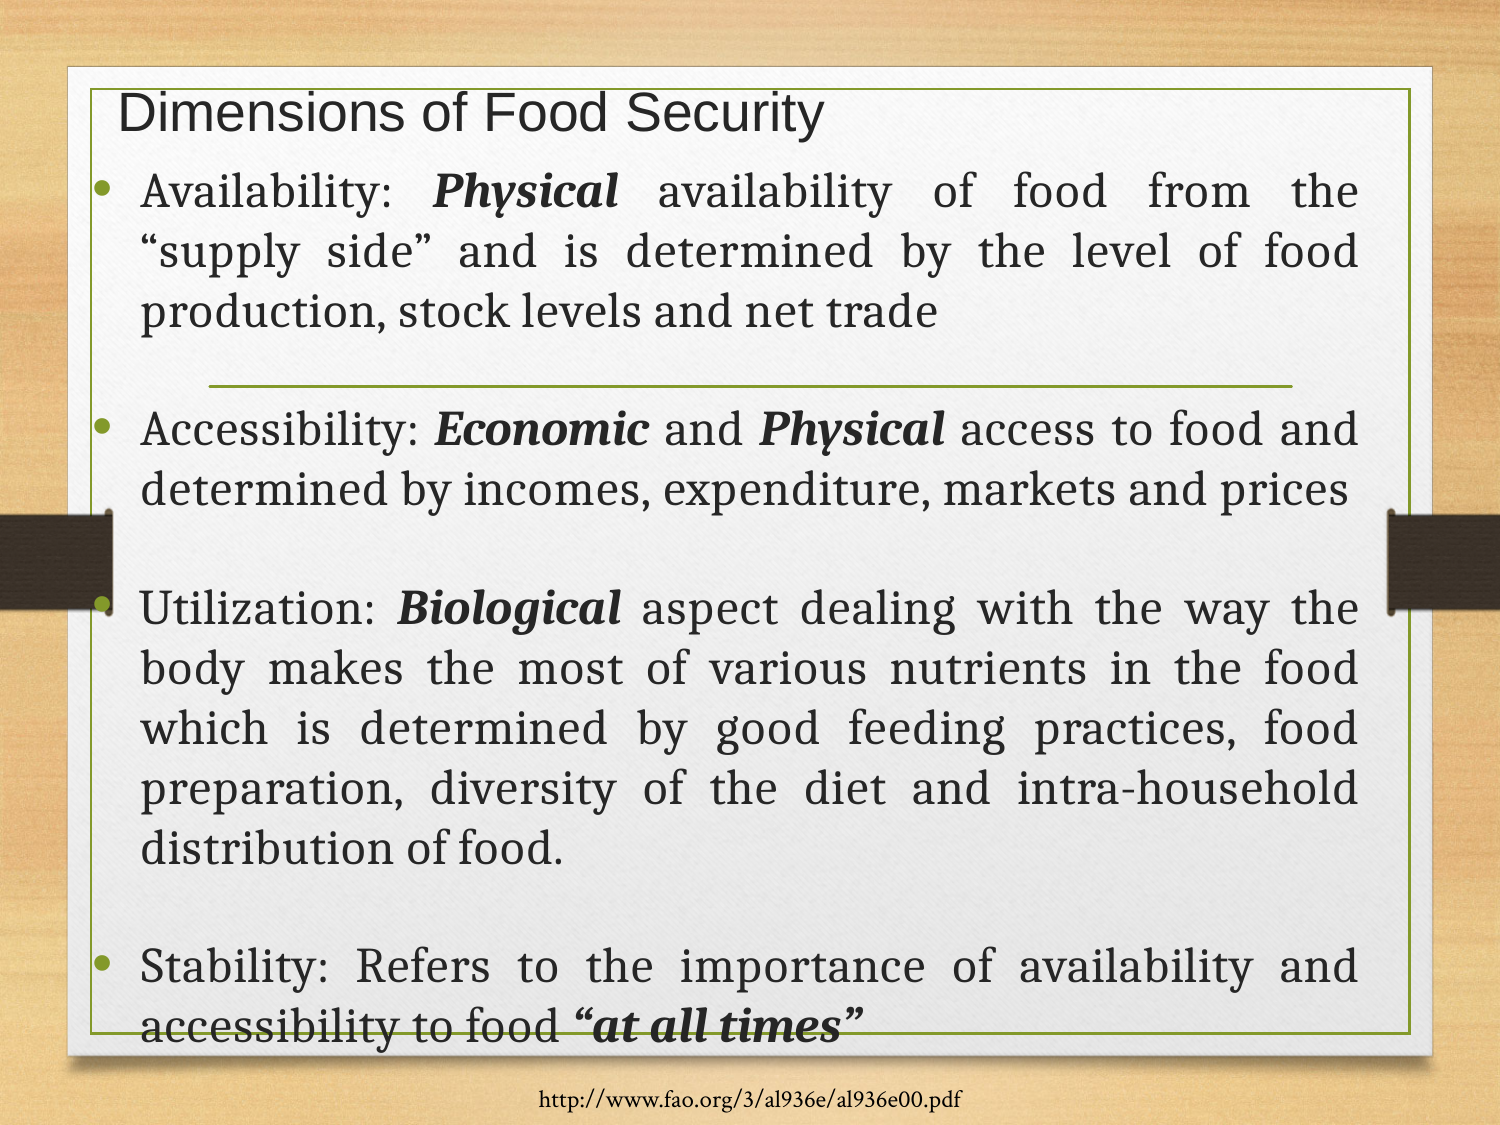

# Dimensions of Food Security
Availability: Physical availability of food from the “supply side” and is determined by the level of food production, stock levels and net trade

Accessibility: Economic and Physical access to food and determined by incomes, expenditure, markets and prices

Utilization: Biological aspect dealing with the way the body makes the most of various nutrients in the food which is determined by good feeding practices, food preparation, diversity of the diet and intra-household distribution of food.

Stability: Refers to the importance of availability and accessibility to food “at all times”
http://www.fao.org/3/al936e/al936e00.pdf